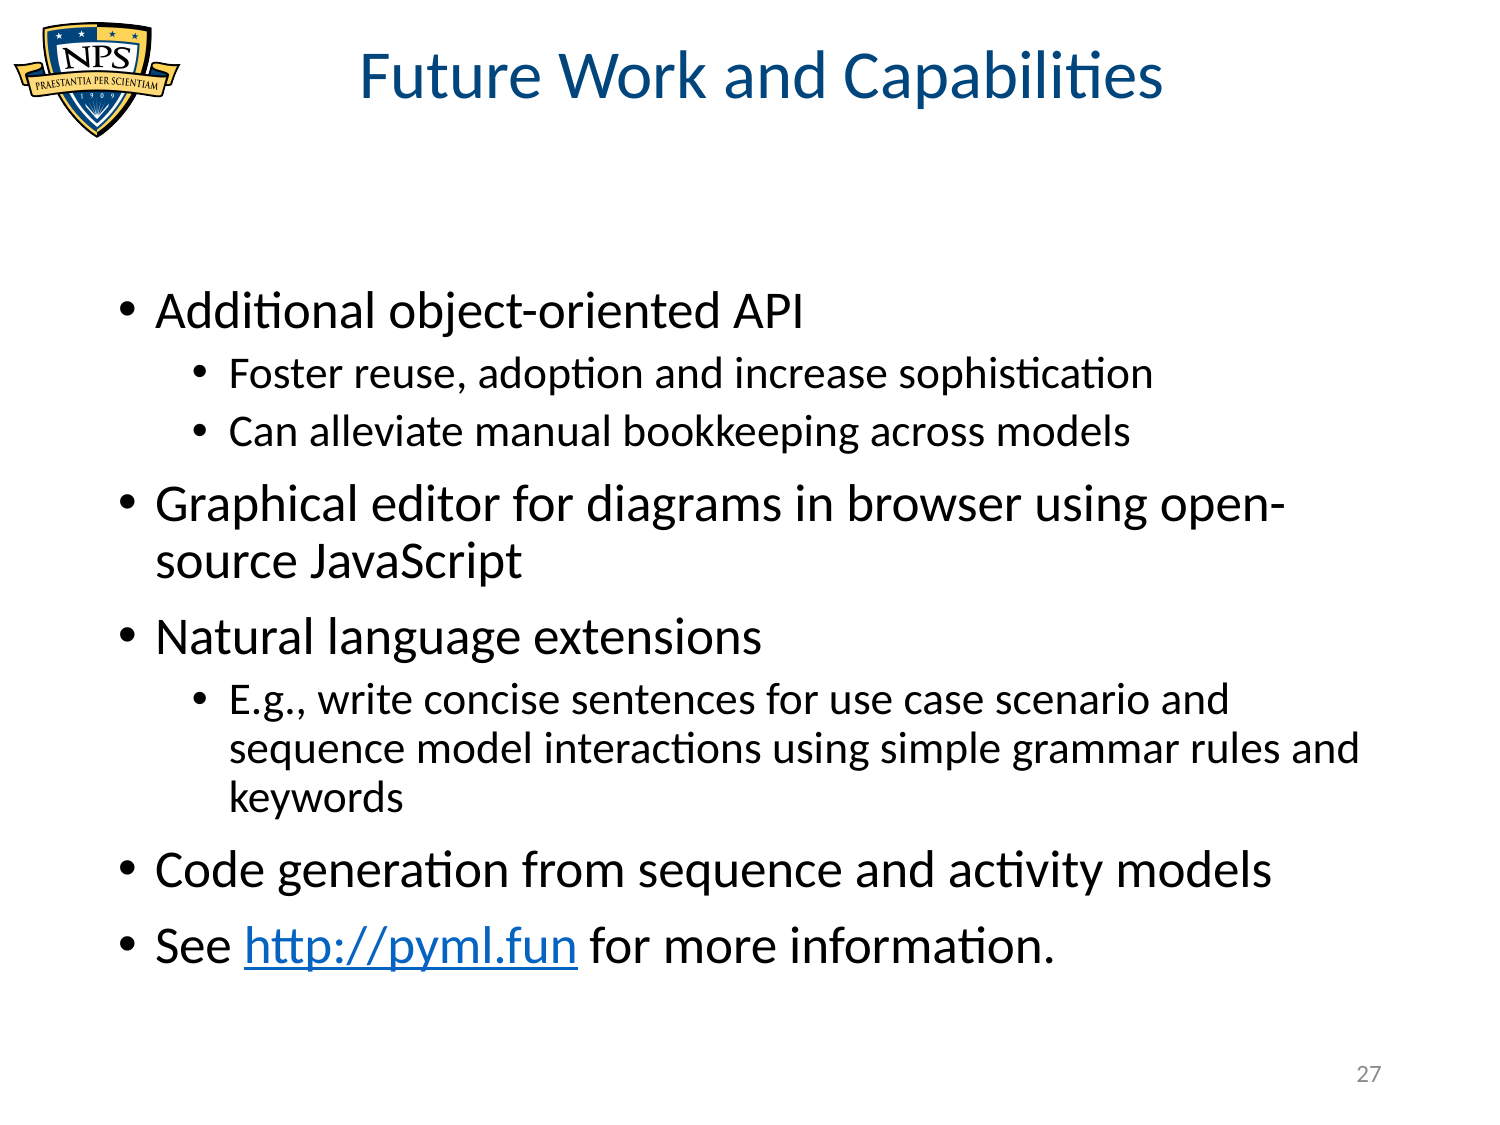

# Future Work and Capabilities
Additional object-oriented API
Foster reuse, adoption and increase sophistication
Can alleviate manual bookkeeping across models
Graphical editor for diagrams in browser using open-source JavaScript
Natural language extensions
E.g., write concise sentences for use case scenario and sequence model interactions using simple grammar rules and keywords
Code generation from sequence and activity models
See http://pyml.fun for more information.

27